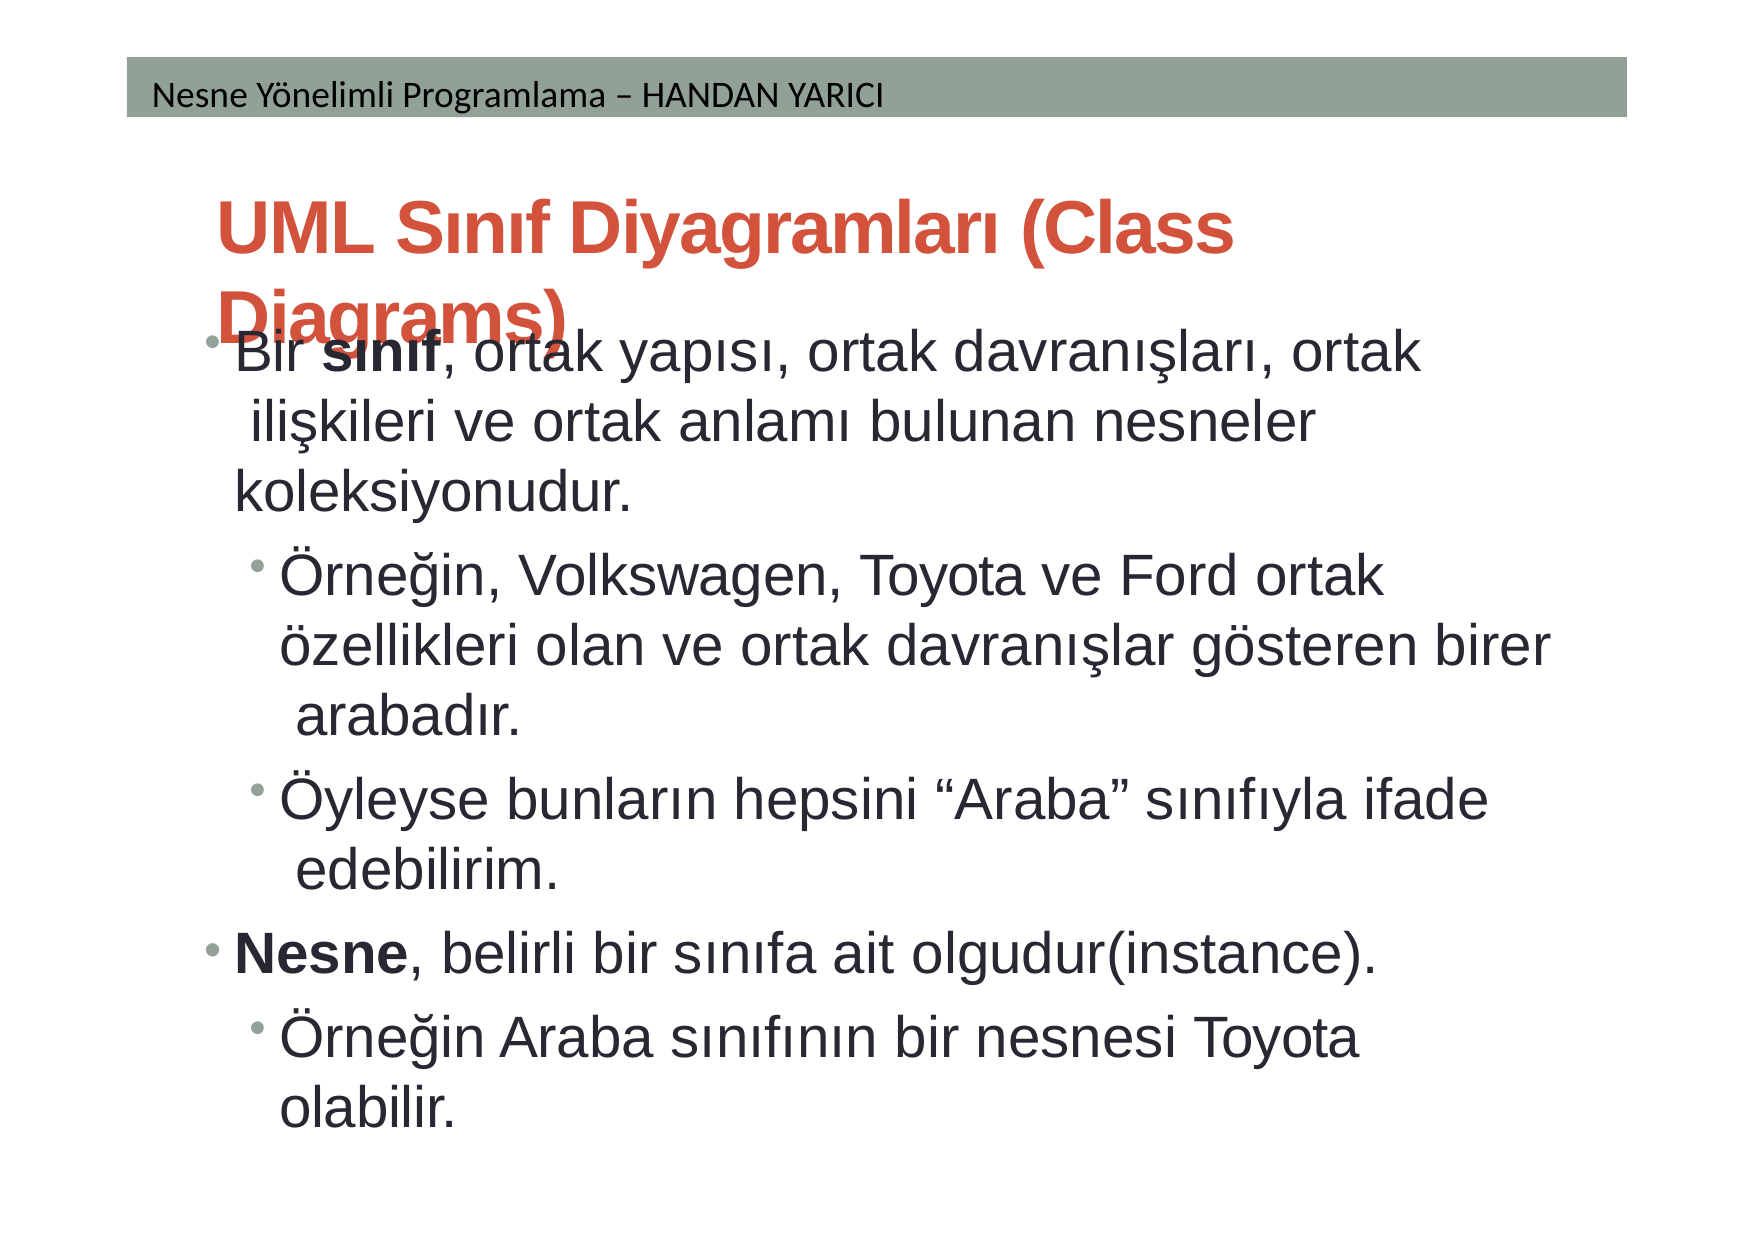

Nesne Yönelimli Programlama – HANDAN YARICI
# UML Sınıf Diyagramları (Class Diagrams)
Bir sınıf, ortak yapısı, ortak davranışları, ortak  ilişkileri ve ortak anlamı bulunan nesneler  koleksiyonudur.
Örneğin, Volkswagen, Toyota ve Ford ortak  özellikleri olan ve ortak davranışlar gösteren birer  arabadır.
Öyleyse bunların hepsini “Araba” sınıfıyla ifade  edebilirim.
Nesne, belirli bir sınıfa ait olgudur(instance).
Örneğin Araba sınıfının bir nesnesi Toyota olabilir.